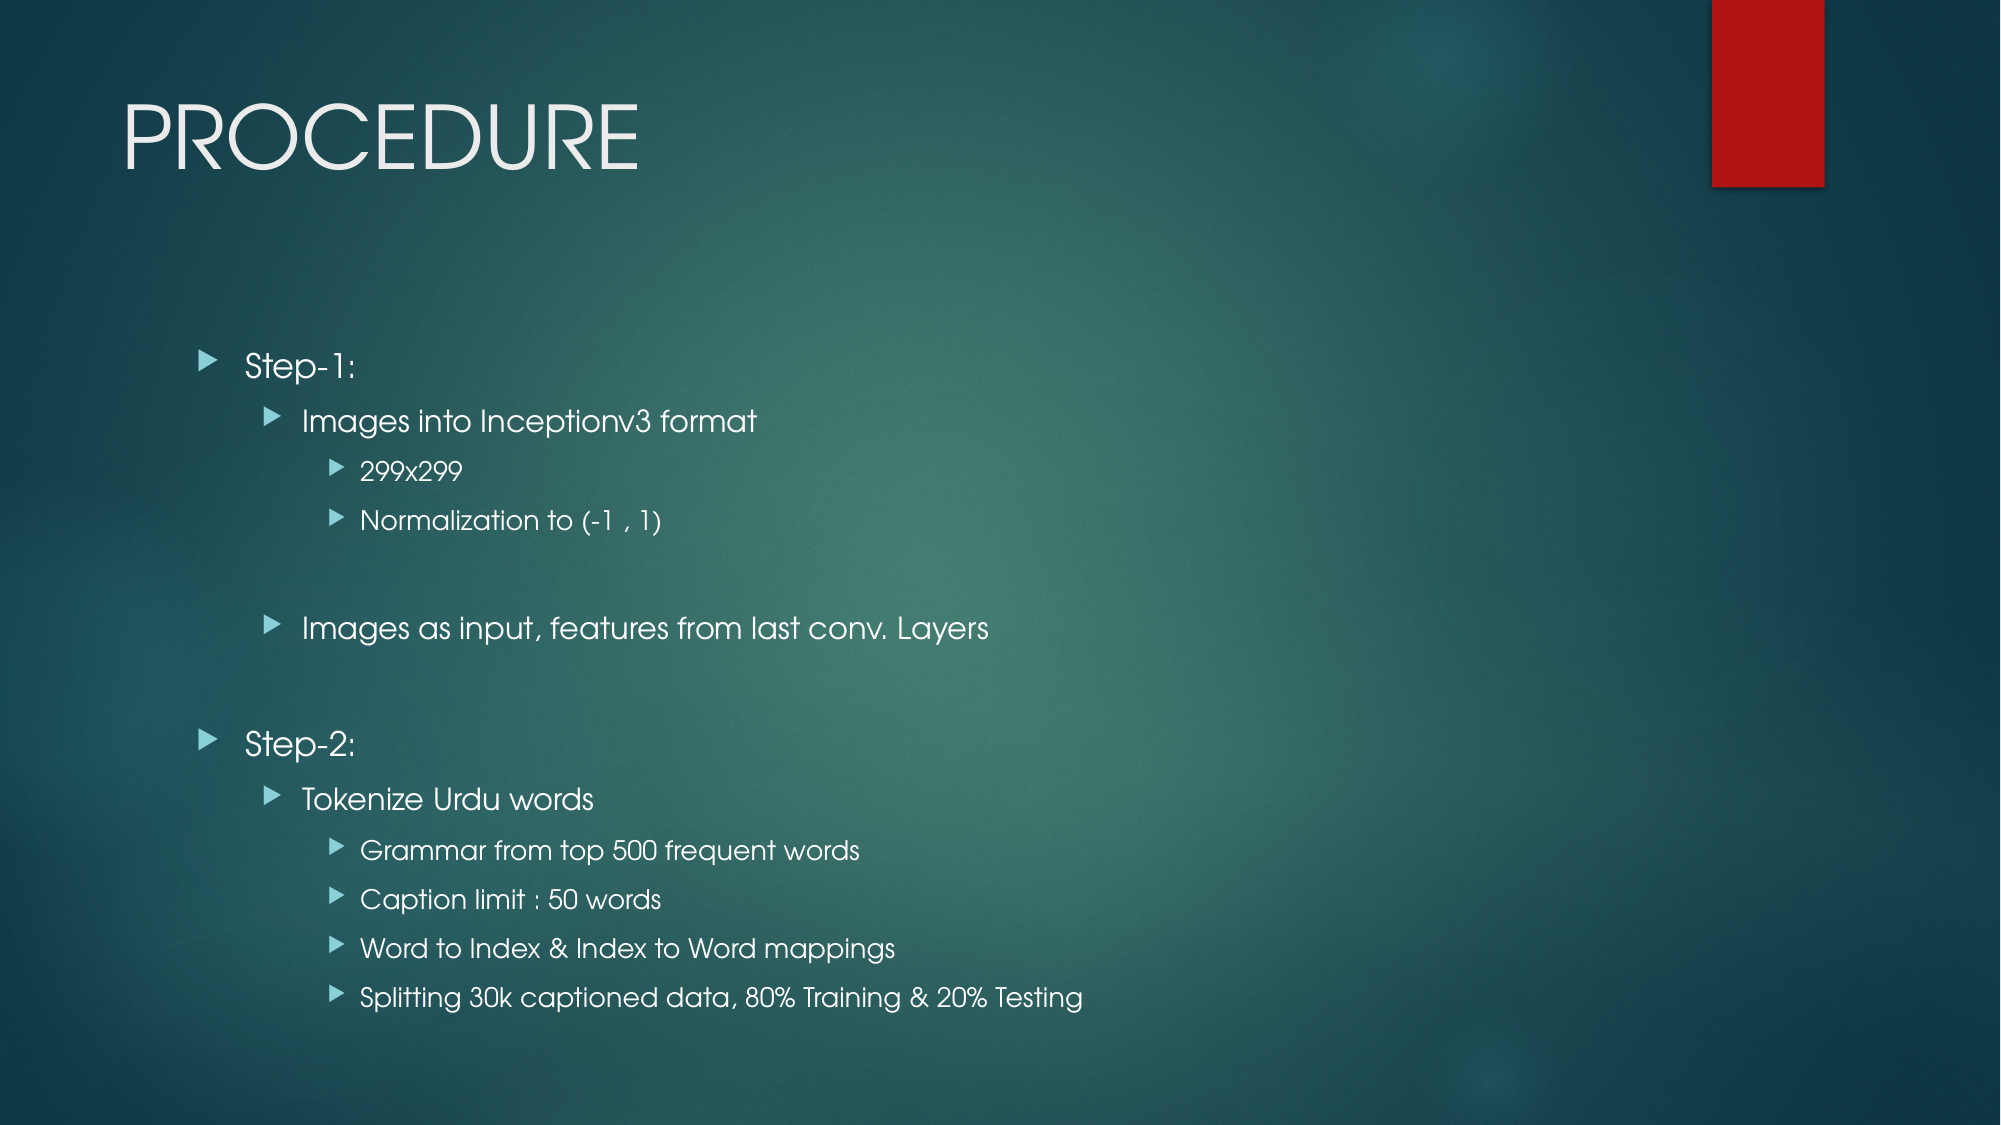

# PROCEDURE
Step-1:
Images into Inceptionv3 format
299x299
Normalization to (-1 , 1)

Images as input, features from last conv. Layers

Step-2:
Tokenize Urdu words
Grammar from top 500 frequent words
Caption limit : 50 words
Word to Index & Index to Word mappings
Splitting 30k captioned data, 80% Training & 20% Testing